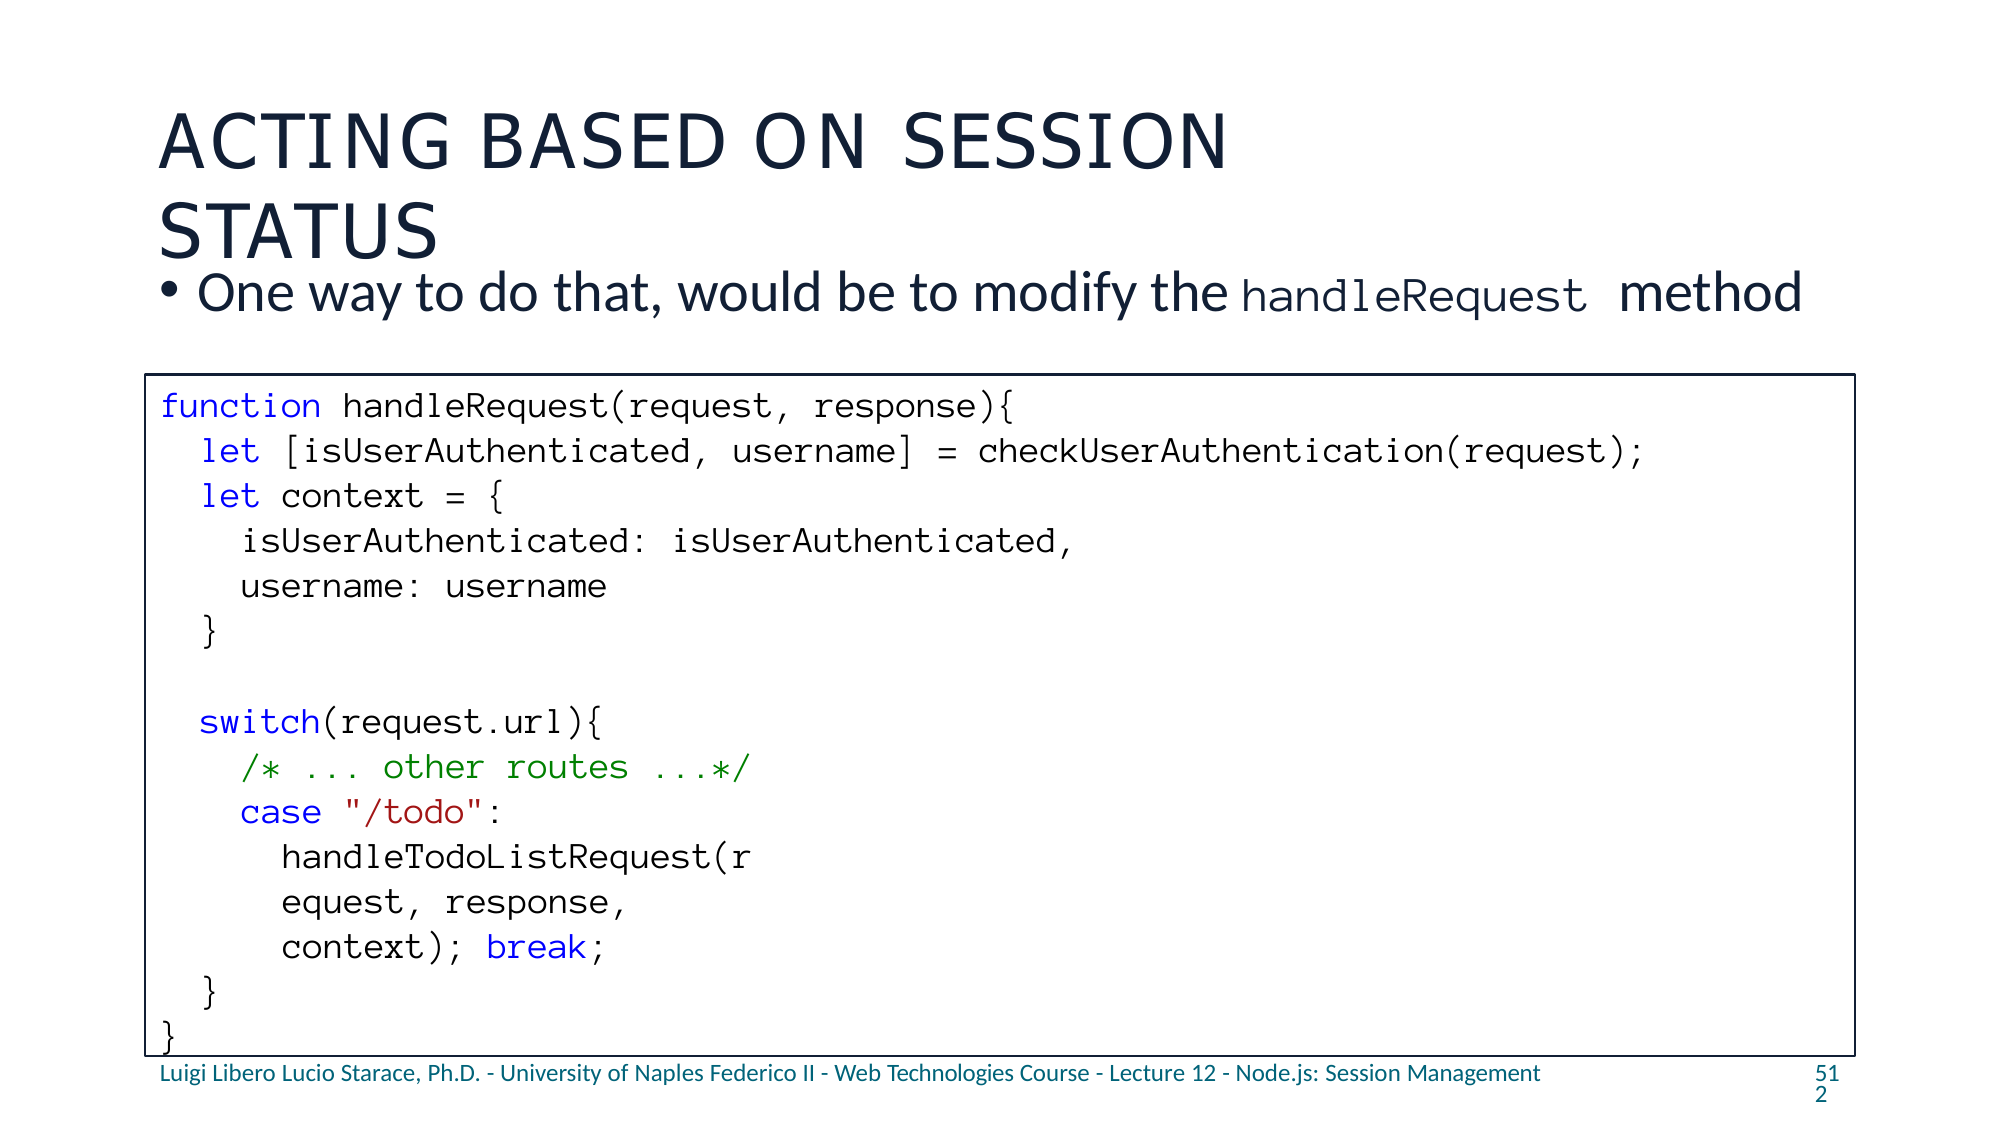

# ACTING BASED ON SESSION STATUS
One way to do that, would be to modify the handleRequest method
function handleRequest(request, response){
let [isUserAuthenticated, username] = checkUserAuthentication(request); let context = {
isUserAuthenticated: isUserAuthenticated, username: username
}

switch(request.url){
/* ... other routes ...*/ case "/todo":
handleTodoListRequest(request, response, context); break;
}
}
Luigi Libero Lucio Starace, Ph.D. - University of Naples Federico II - Web Technologies Course - Lecture 12 - Node.js: Session Management
512